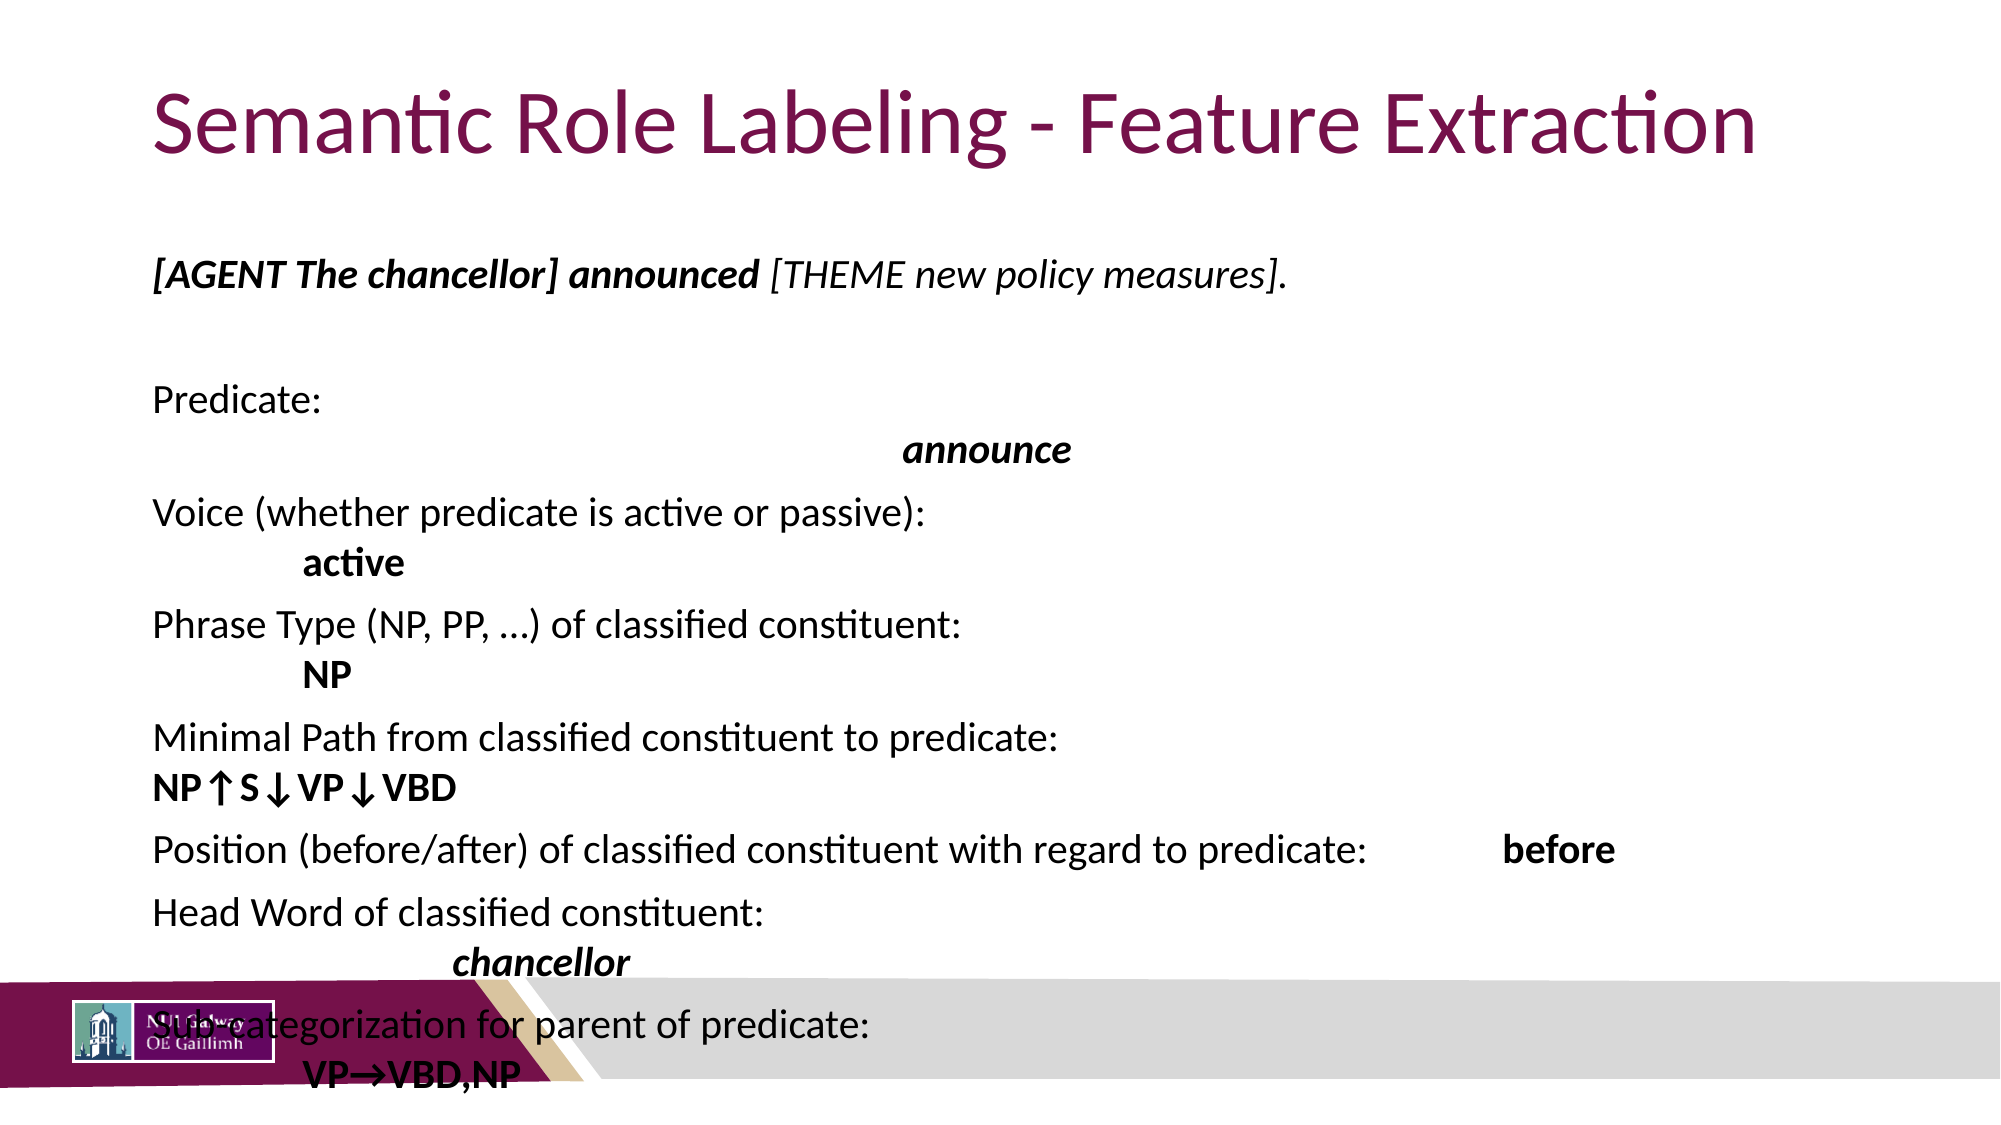

# Semantic Role Labeling - Feature Extraction
[AGENT The chancellor] announced [THEME new policy measures].

Predicate: 															announce
Voice (whether predicate is active or passive): 							active
Phrase Type (NP, PP, …) of classified constituent:							NP
Minimal Path from classified constituent to predicate: 					NP↑S↓VP↓VBD
Position (before/after) of classified constituent with regard to predicate: 	before
Head Word of classified constituent: 									chancellor
Sub-categorization for parent of predicate: 								VP→VBD,NP

AGENT [announce, active, NP, NP ↑S↓VP↓VBD, before, chancellor, VP→VBD,NP]